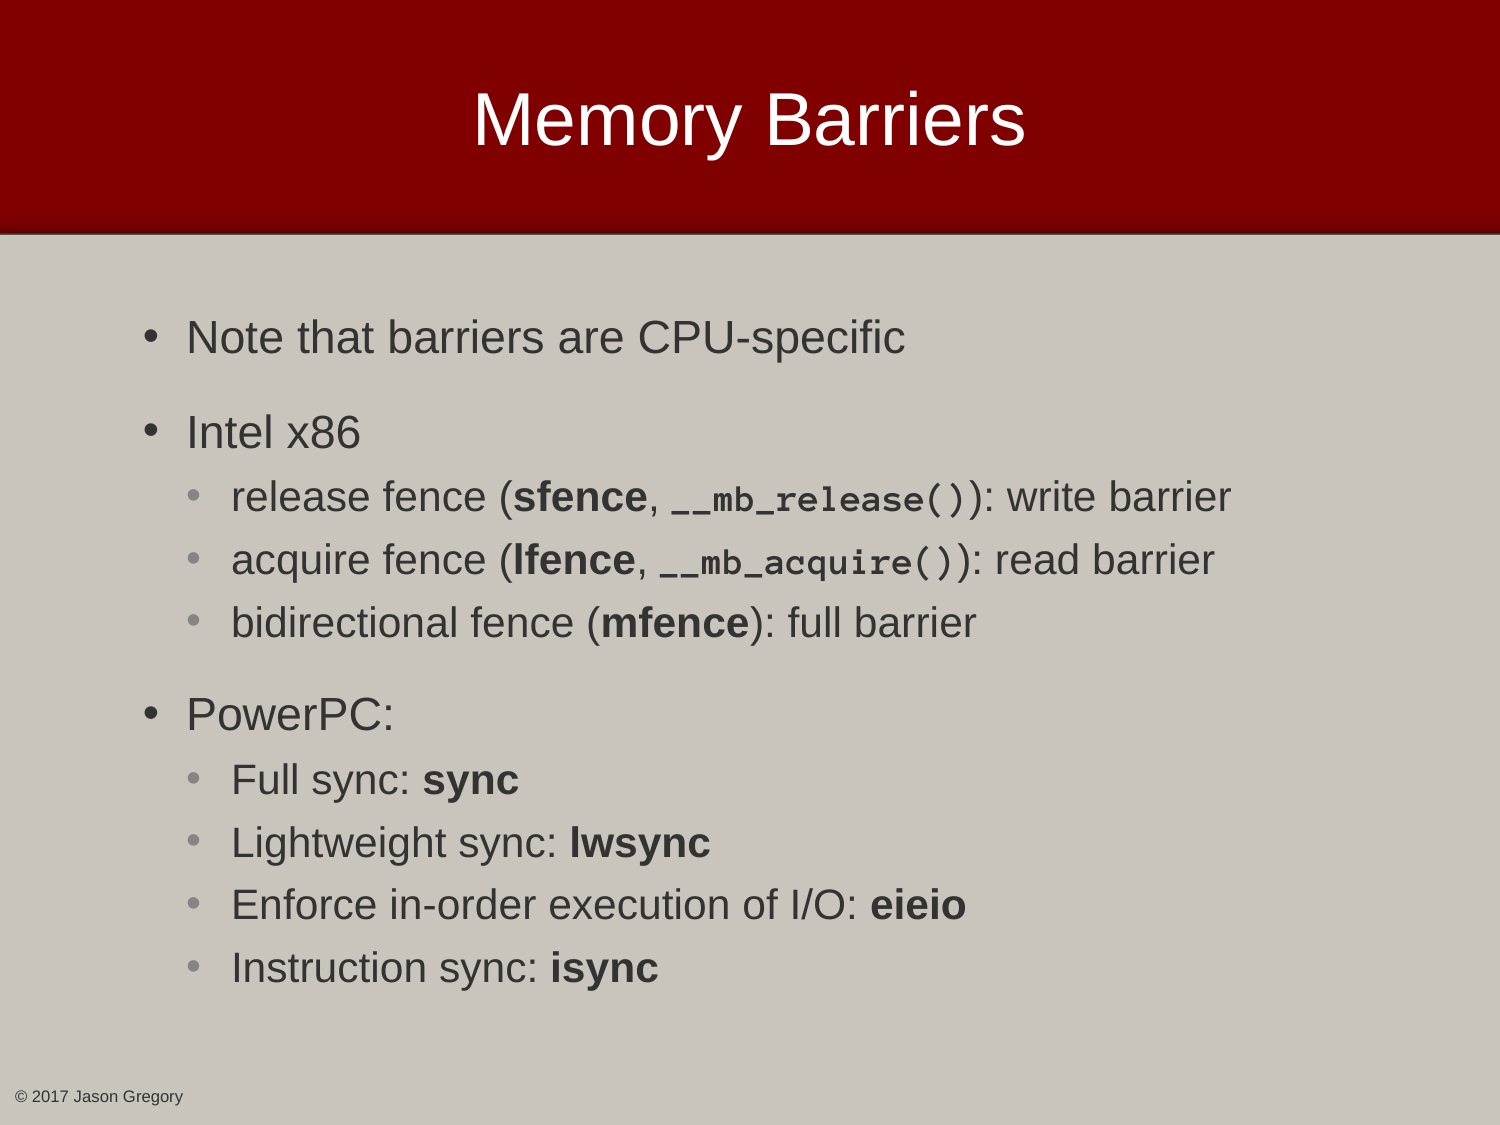

# Memory Barriers
Note that barriers are CPU-specific
Intel x86
release fence (sfence, __mb_release()): write barrier
acquire fence (lfence, __mb_acquire()): read barrier
bidirectional fence (mfence): full barrier
PowerPC:
Full sync: sync
Lightweight sync: lwsync
Enforce in-order execution of I/O: eieio
Instruction sync: isync

© 2017 Jason Gregory